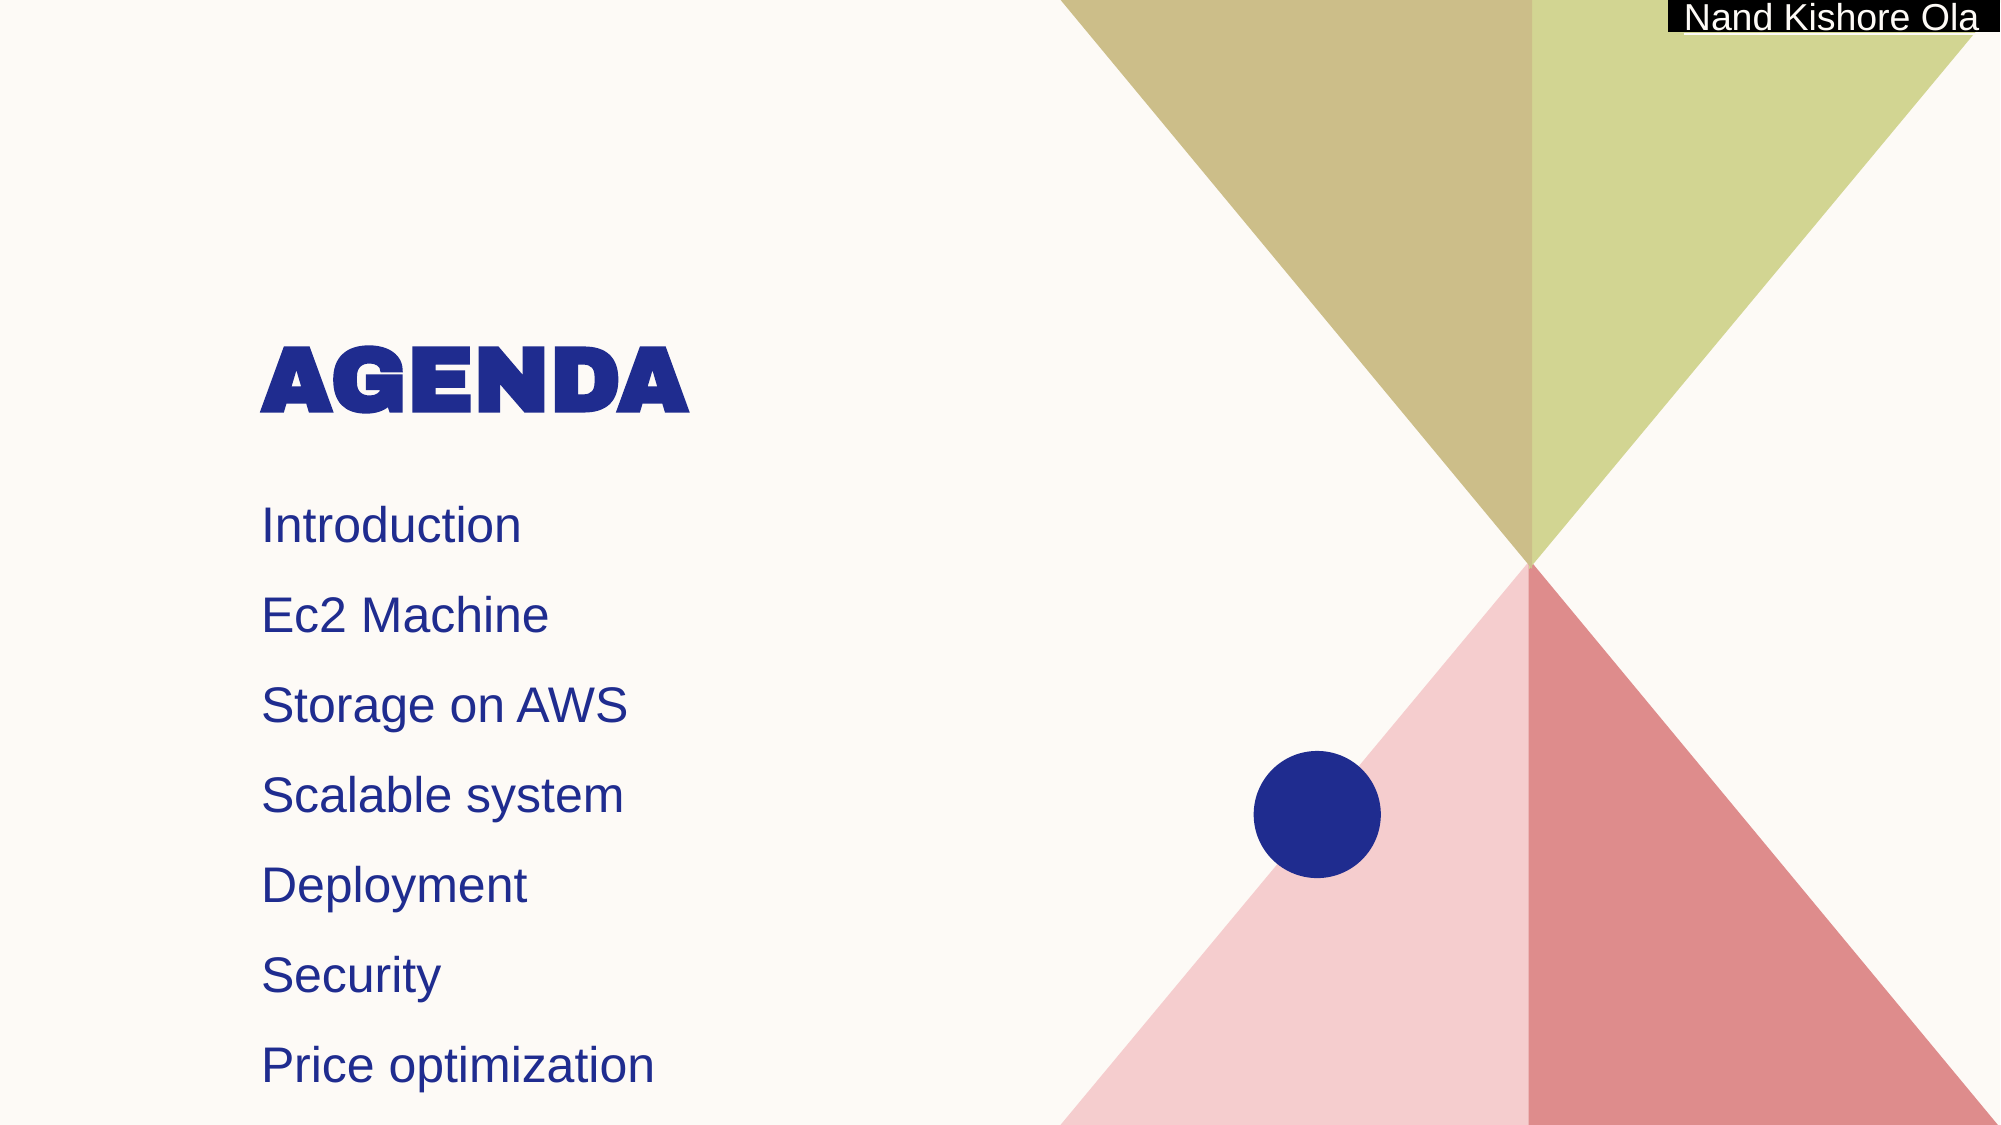

Nand Kishore Ola​
# AGENDA
Introduction​
Ec2 Machine
​Storage on AWS
Scalable system
​Deployment
​Security
Price optimization